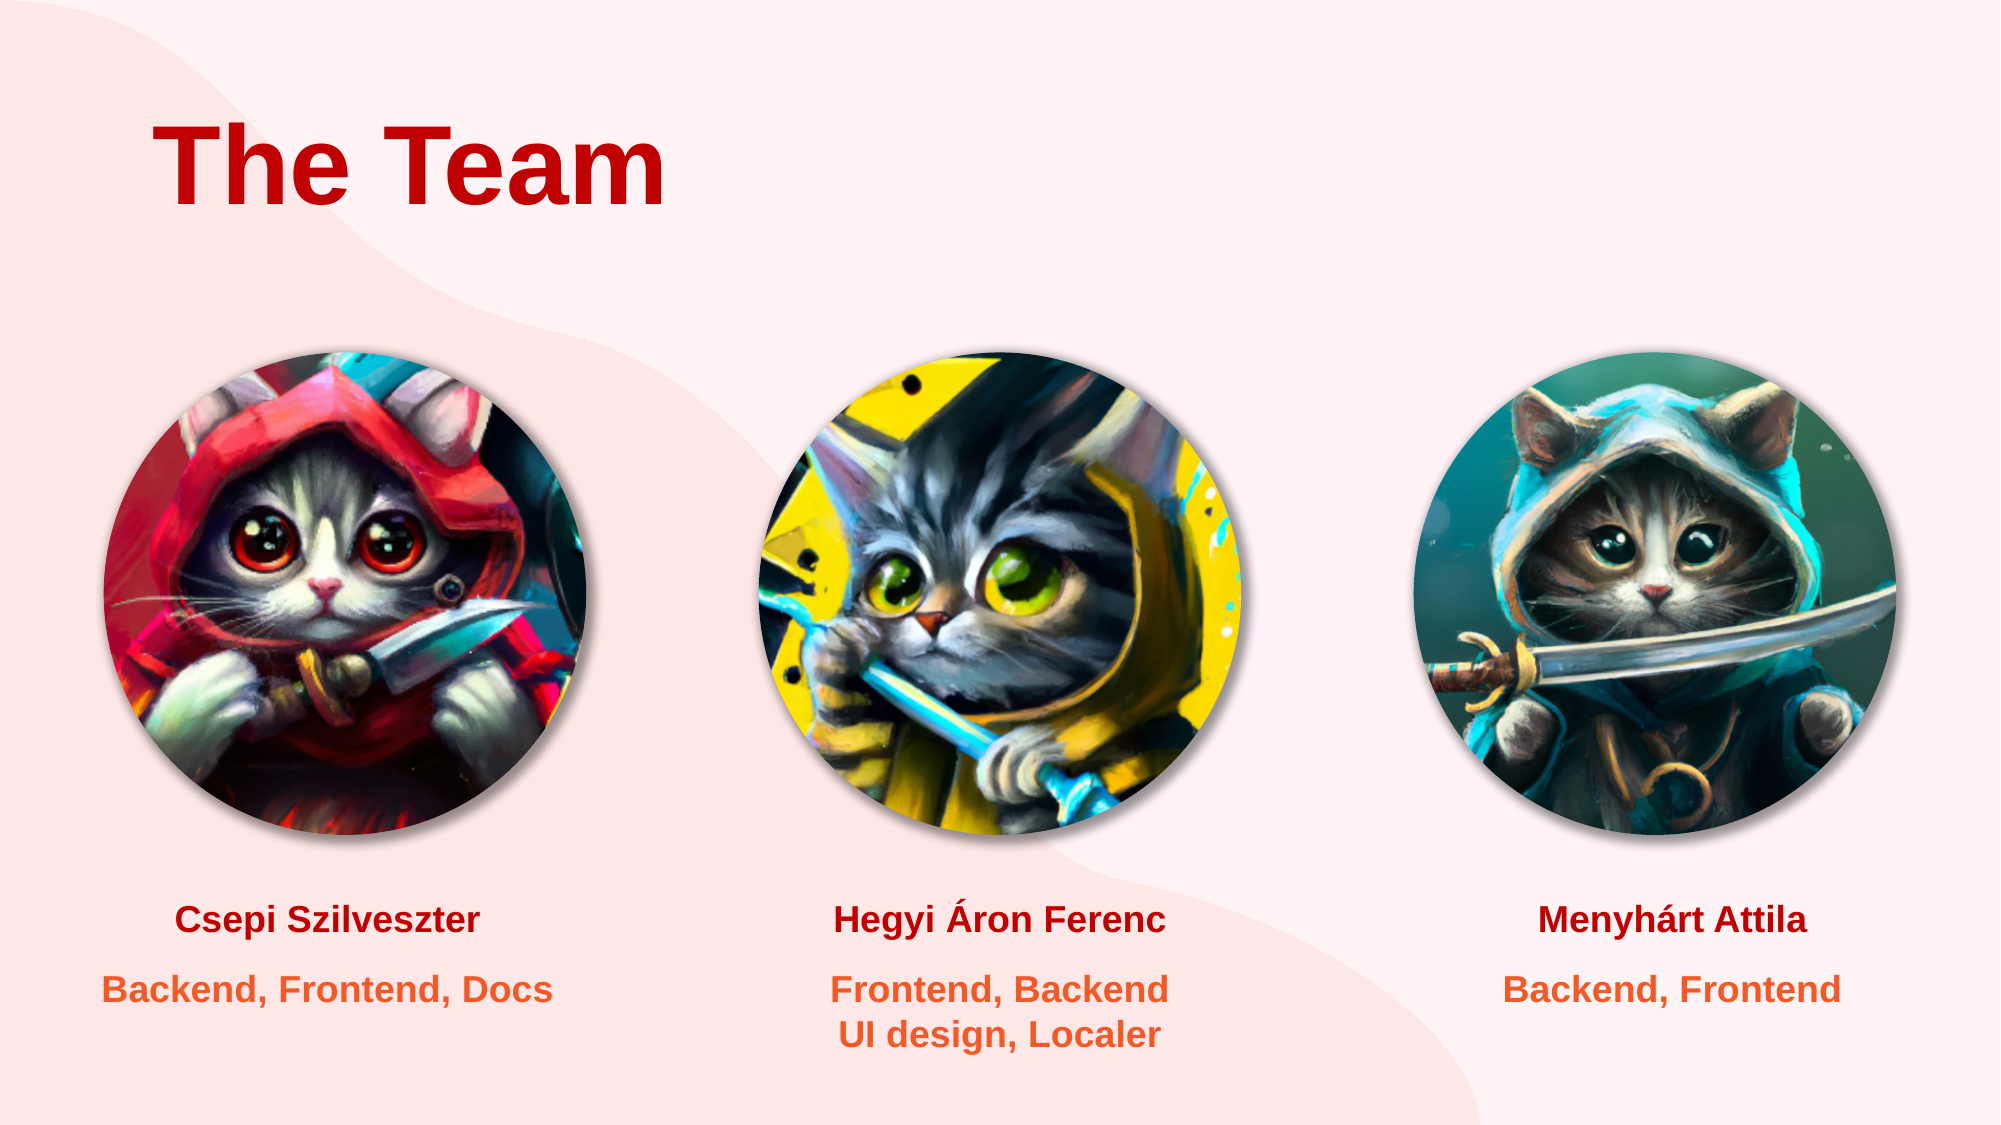

# The Team

Menyhárt Attila
Backend, Frontend
Hegyi Áron Ferenc
Frontend, Backend
UI design, Localer
Csepi Szilveszter
Backend, Frontend, Docs